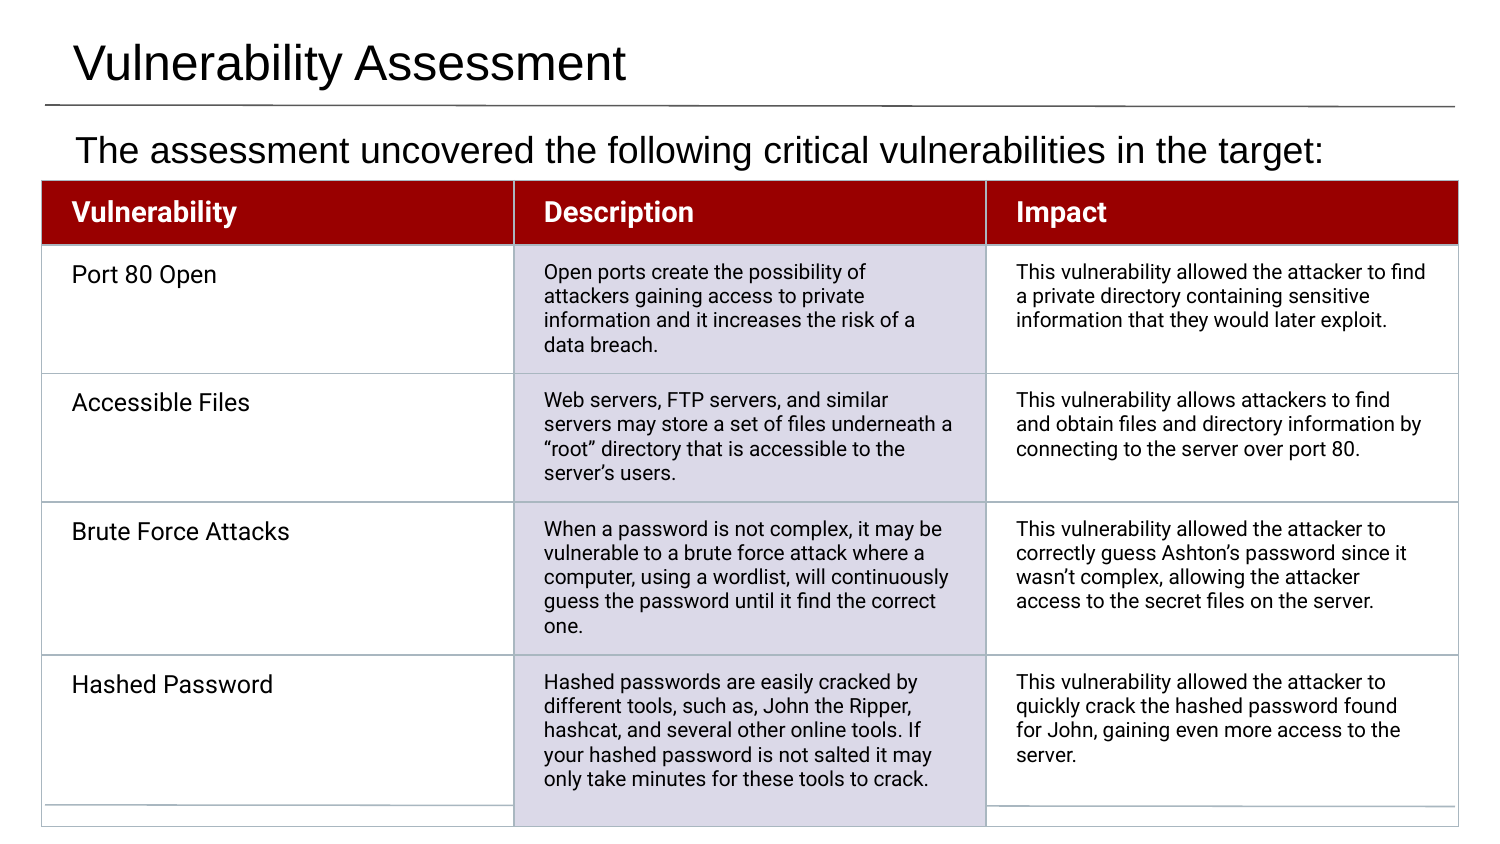

# Vulnerability Assessment
The assessment uncovered the following critical vulnerabilities in the target:
| Vulnerability | Description | Impact |
| --- | --- | --- |
| Port 80 Open | Open ports create the possibility of attackers gaining access to private information and it increases the risk of a data breach. | This vulnerability allowed the attacker to find a private directory containing sensitive information that they would later exploit. |
| Accessible Files | Web servers, FTP servers, and similar servers may store a set of files underneath a “root” directory that is accessible to the server’s users. | This vulnerability allows attackers to find and obtain files and directory information by connecting to the server over port 80. |
| Brute Force Attacks | When a password is not complex, it may be vulnerable to a brute force attack where a computer, using a wordlist, will continuously guess the password until it find the correct one. | This vulnerability allowed the attacker to correctly guess Ashton’s password since it wasn’t complex, allowing the attacker access to the secret files on the server. |
| Hashed Password | Hashed passwords are easily cracked by different tools, such as, John the Ripper, hashcat, and several other online tools. If your hashed password is not salted it may only take minutes for these tools to crack. | This vulnerability allowed the attacker to quickly crack the hashed password found for John, gaining even more access to the server. |